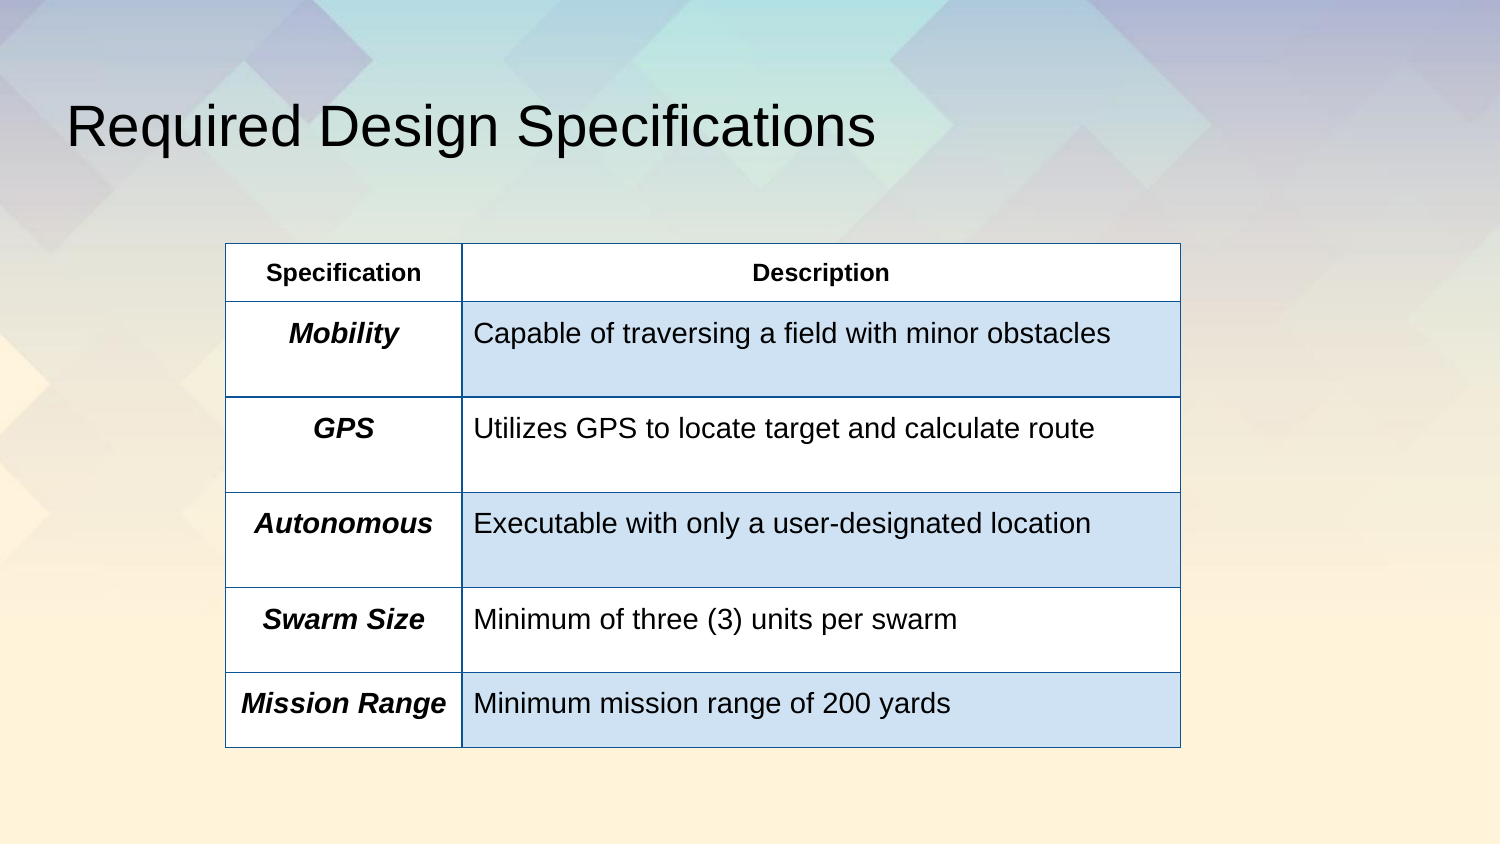

# Required Design Specifications

| Specification | Description |
| --- | --- |
| Mobility | Capable of traversing a field with minor obstacles |
| GPS | Utilizes GPS to locate target and calculate route |
| Autonomous | Executable with only a user-designated location |
| Swarm Size | Minimum of three (3) units per swarm |
| Mission Range | Minimum mission range of 200 yards |